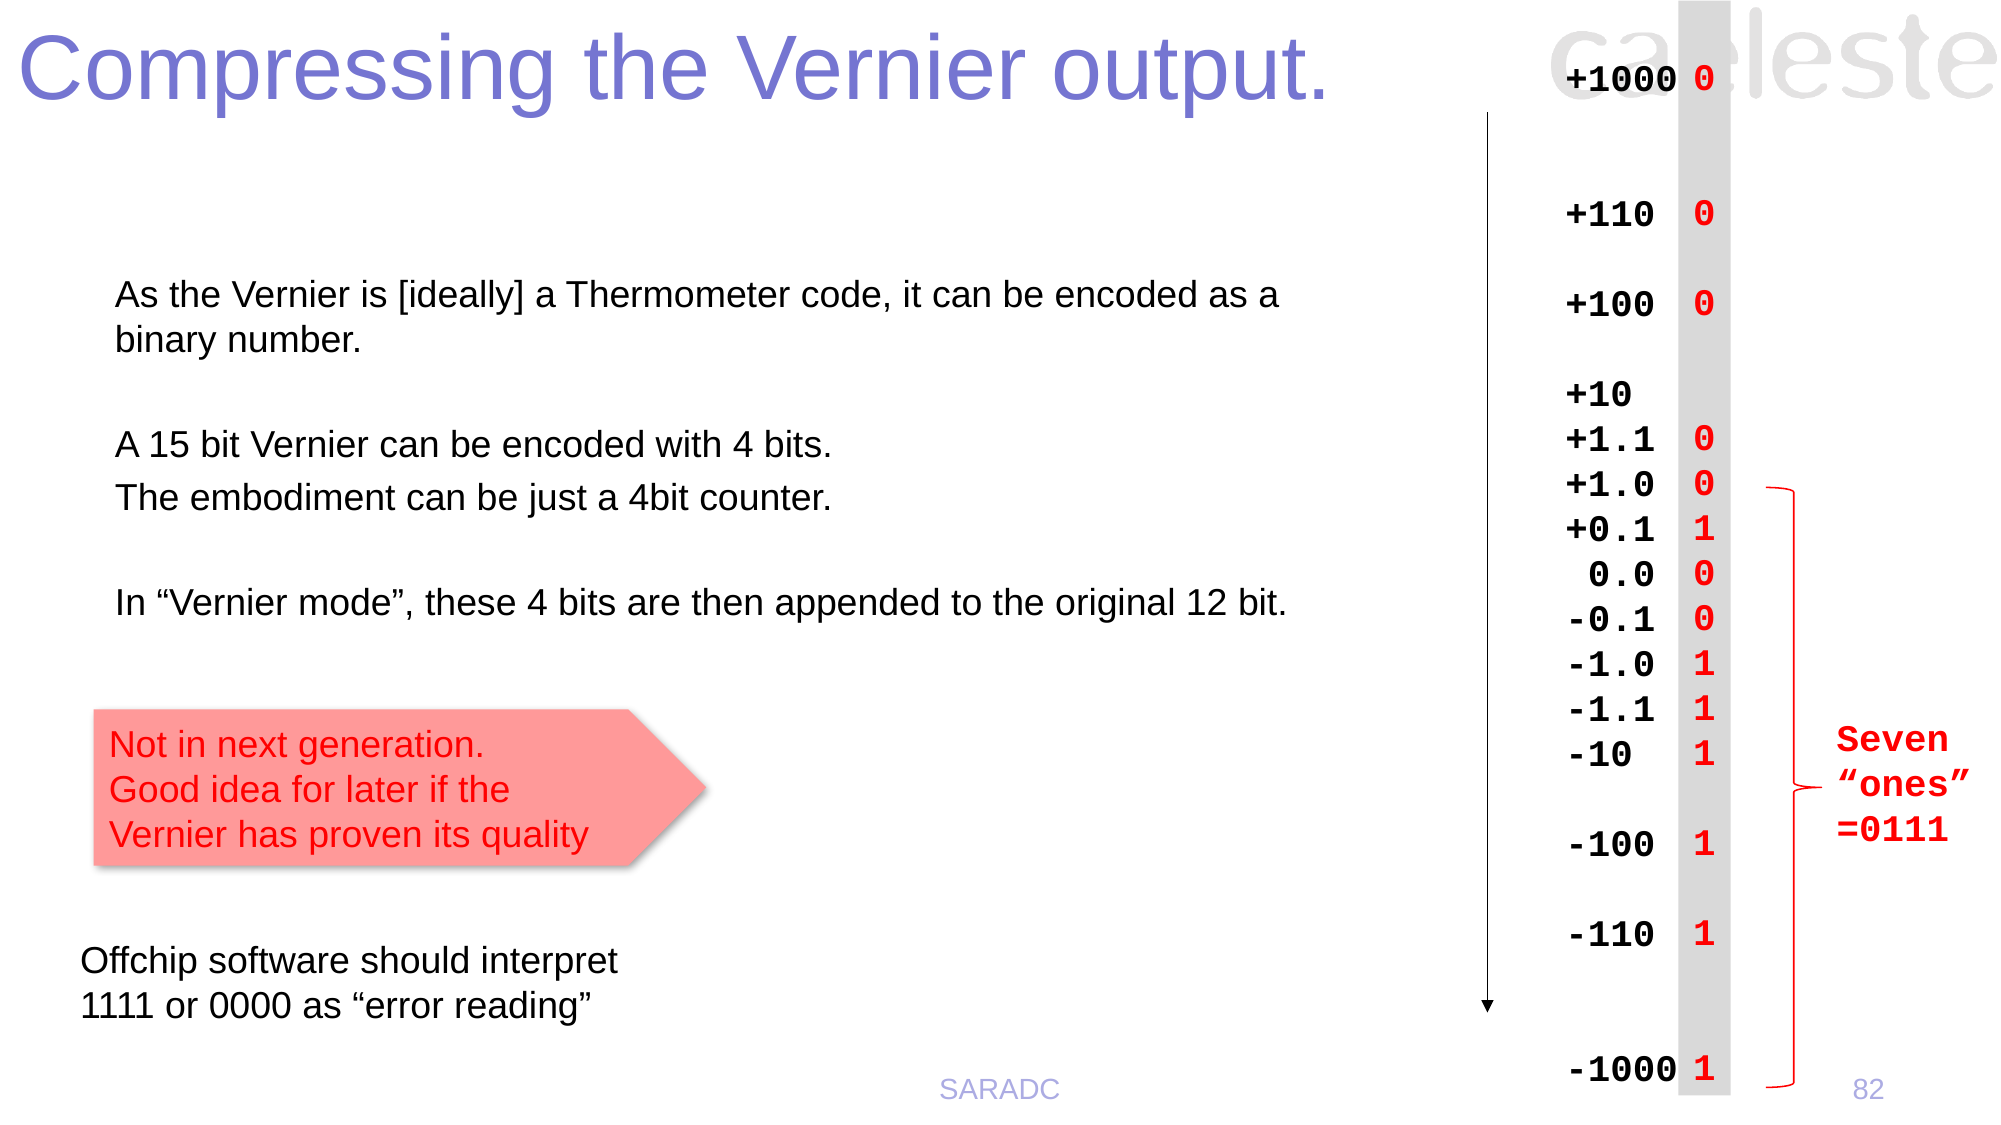

# Compressing the Vernier output.

0

0

0

0
0
1
0
0
1
1
1

1

1

1

+1000

+110

+100

+10
+1.1
+1.0
+0.1
 0.0
-0.1
-1.0
-1.1
-10

-100

-110

-1000
As the Vernier is [ideally] a Thermometer code, it can be encoded as a binary number.

A 15 bit Vernier can be encoded with 4 bits.
The embodiment can be just a 4bit counter.

In “Vernier mode”, these 4 bits are then appended to the original 12 bit.

Seven “ones”
=0111
Not in next generation.
Good idea for later if the Vernier has proven its quality
Offchip software should interpret 1111 or 0000 as “error reading”
SARADC
82